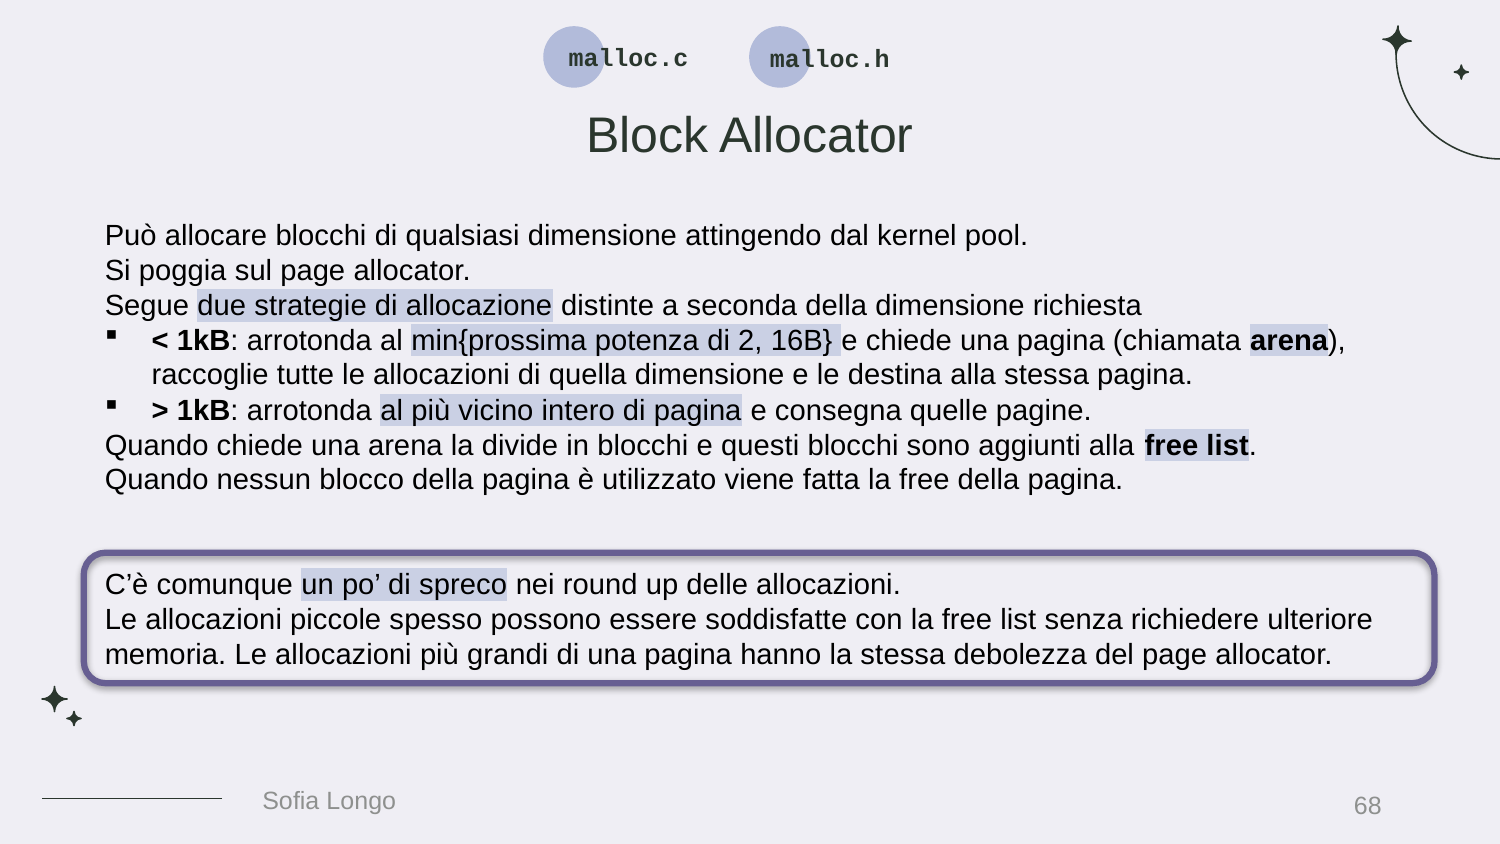

malloc.h
malloc.c
# Block Allocator
Può allocare blocchi di qualsiasi dimensione attingendo dal kernel pool.
Si poggia sul page allocator.
Segue due strategie di allocazione distinte a seconda della dimensione richiesta
< 1kB: arrotonda al min{prossima potenza di 2, 16B} e chiede una pagina (chiamata arena), raccoglie tutte le allocazioni di quella dimensione e le destina alla stessa pagina.
> 1kB: arrotonda al più vicino intero di pagina e consegna quelle pagine.
Quando chiede una arena la divide in blocchi e questi blocchi sono aggiunti alla free list.
Quando nessun blocco della pagina è utilizzato viene fatta la free della pagina.

C’è comunque un po’ di spreco nei round up delle allocazioni.
Le allocazioni piccole spesso possono essere soddisfatte con la free list senza richiedere ulteriore memoria. Le allocazioni più grandi di una pagina hanno la stessa debolezza del page allocator.

68